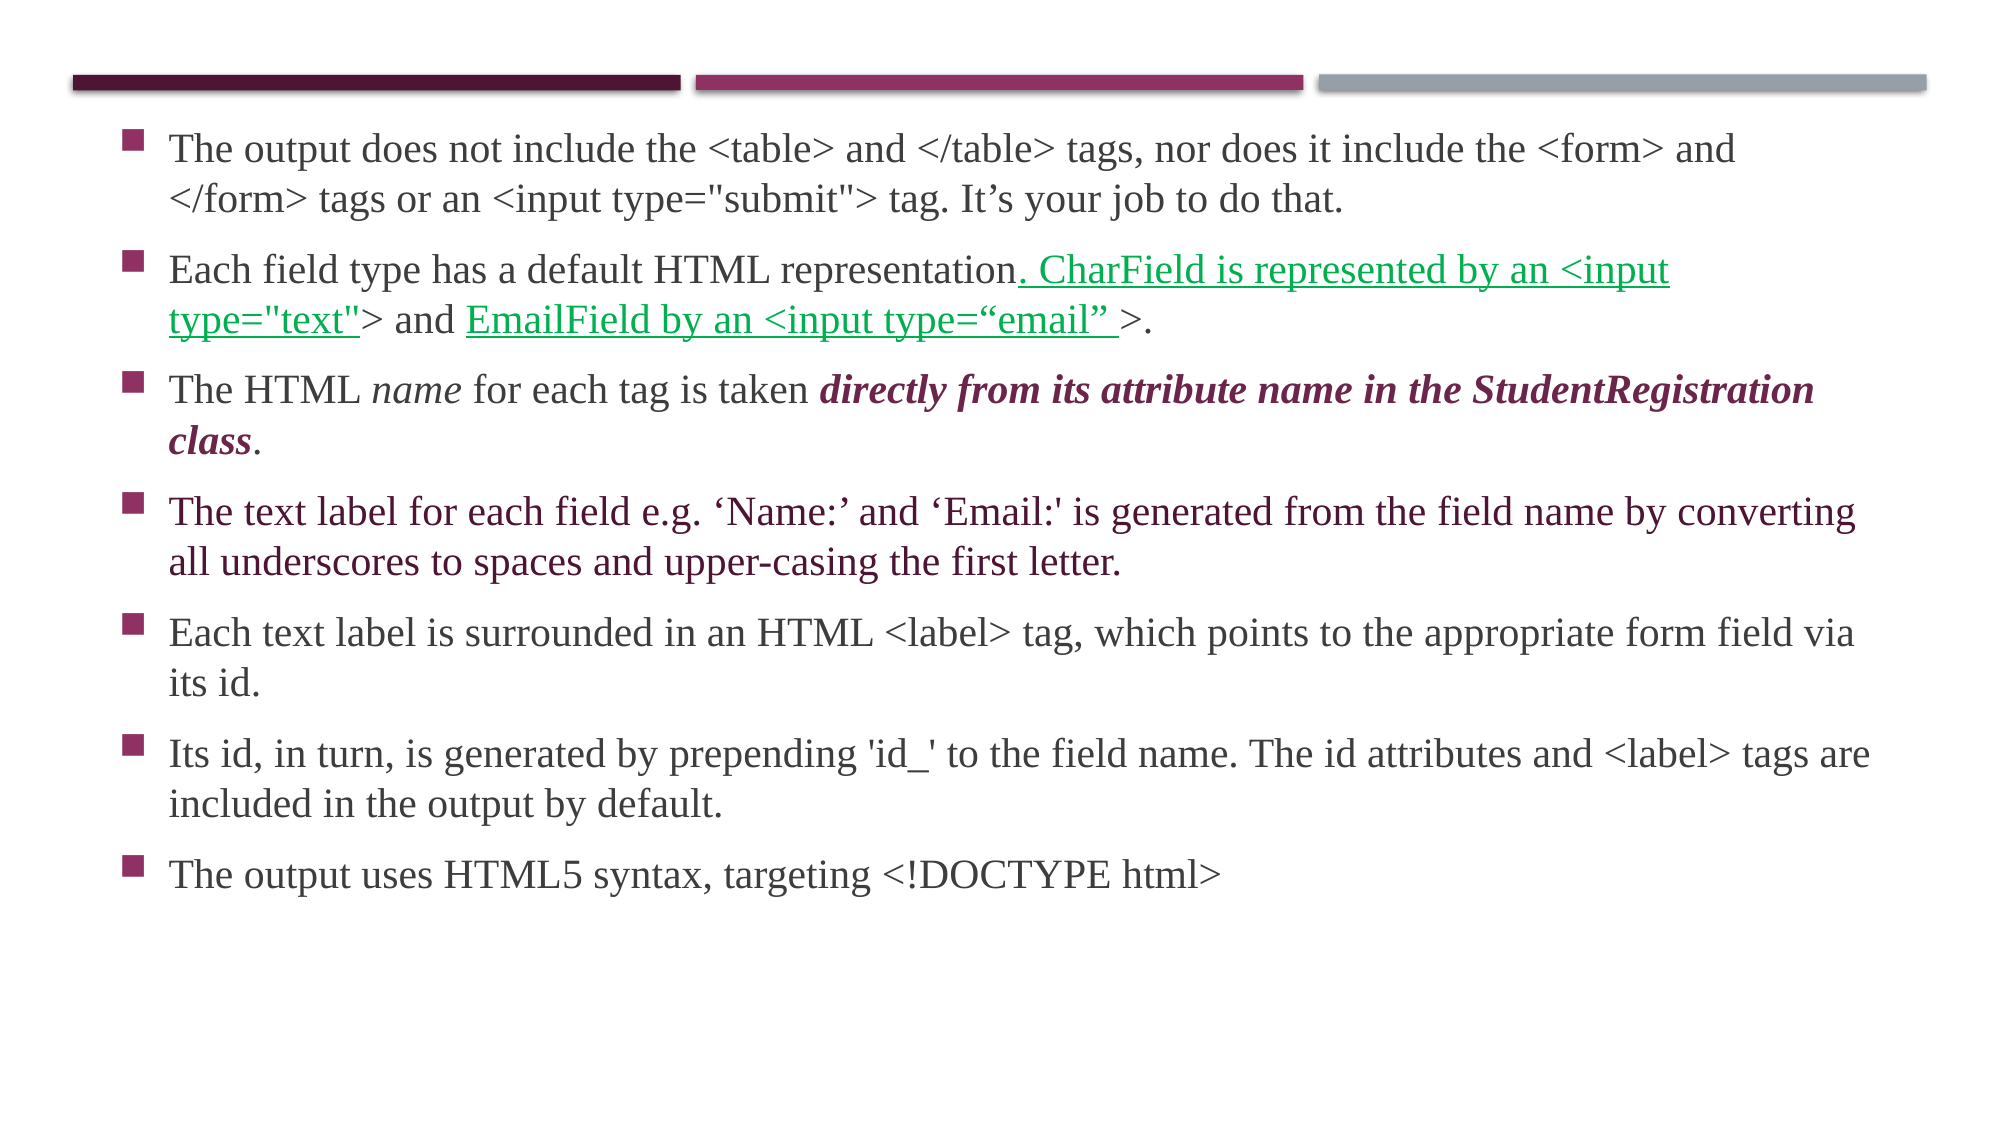

The output does not include the <table> and </table> tags, nor does it include the <form> and </form> tags or an <input type="submit"> tag. It’s your job to do that.
Each field type has a default HTML representation. CharField is represented by an <input type="text"> and EmailField by an <input type=“email” >.
The HTML name for each tag is taken directly from its attribute name in the StudentRegistration class.
The text label for each field e.g. ‘Name:’ and ‘Email:' is generated from the field name by converting all underscores to spaces and upper-casing the first letter.
Each text label is surrounded in an HTML <label> tag, which points to the appropriate form field via its id.
Its id, in turn, is generated by prepending 'id_' to the field name. The id attributes and <label> tags are included in the output by default.
The output uses HTML5 syntax, targeting <!DOCTYPE html>